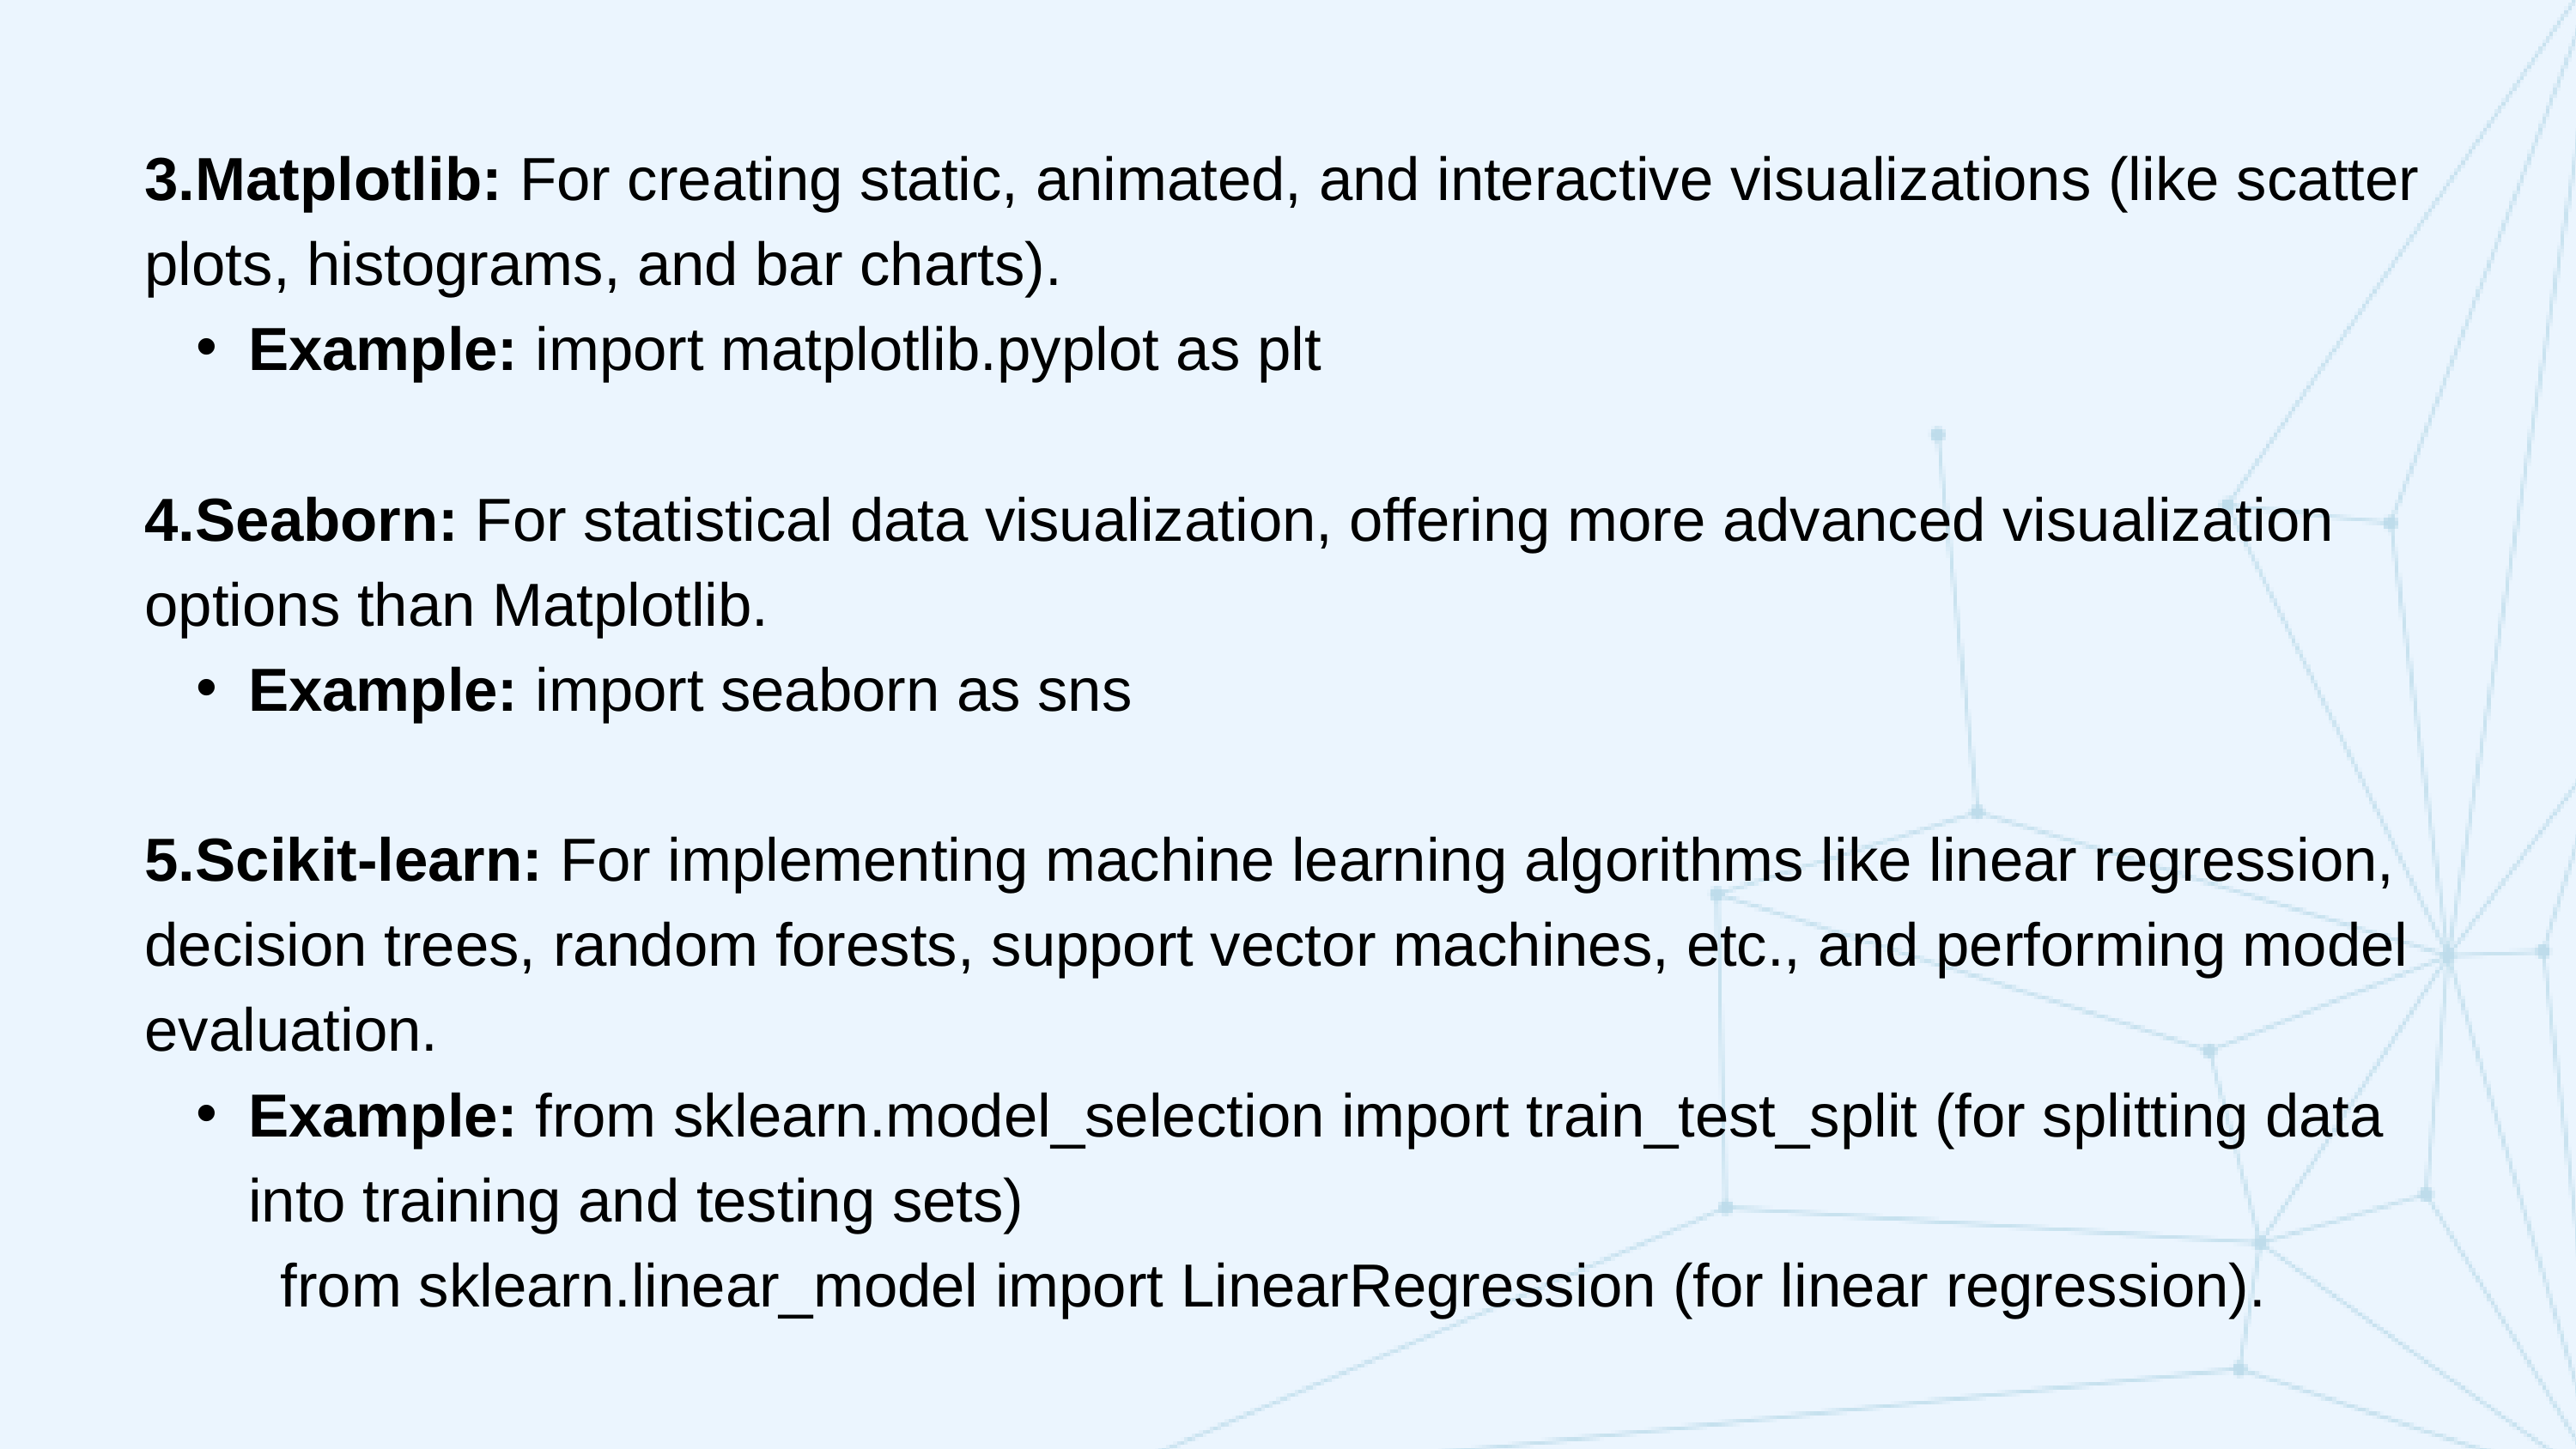

3.Matplotlib: For creating static, animated, and interactive visualizations (like scatter plots, histograms, and bar charts).
Example: import matplotlib.pyplot as plt

4.Seaborn: For statistical data visualization, offering more advanced visualization options than Matplotlib.
Example: import seaborn as sns

5.Scikit-learn: For implementing machine learning algorithms like linear regression, decision trees, random forests, support vector machines, etc., and performing model evaluation.
Example: from sklearn.model_selection import train_test_split (for splitting data into training and testing sets)
        from sklearn.linear_model import LinearRegression (for linear regression).